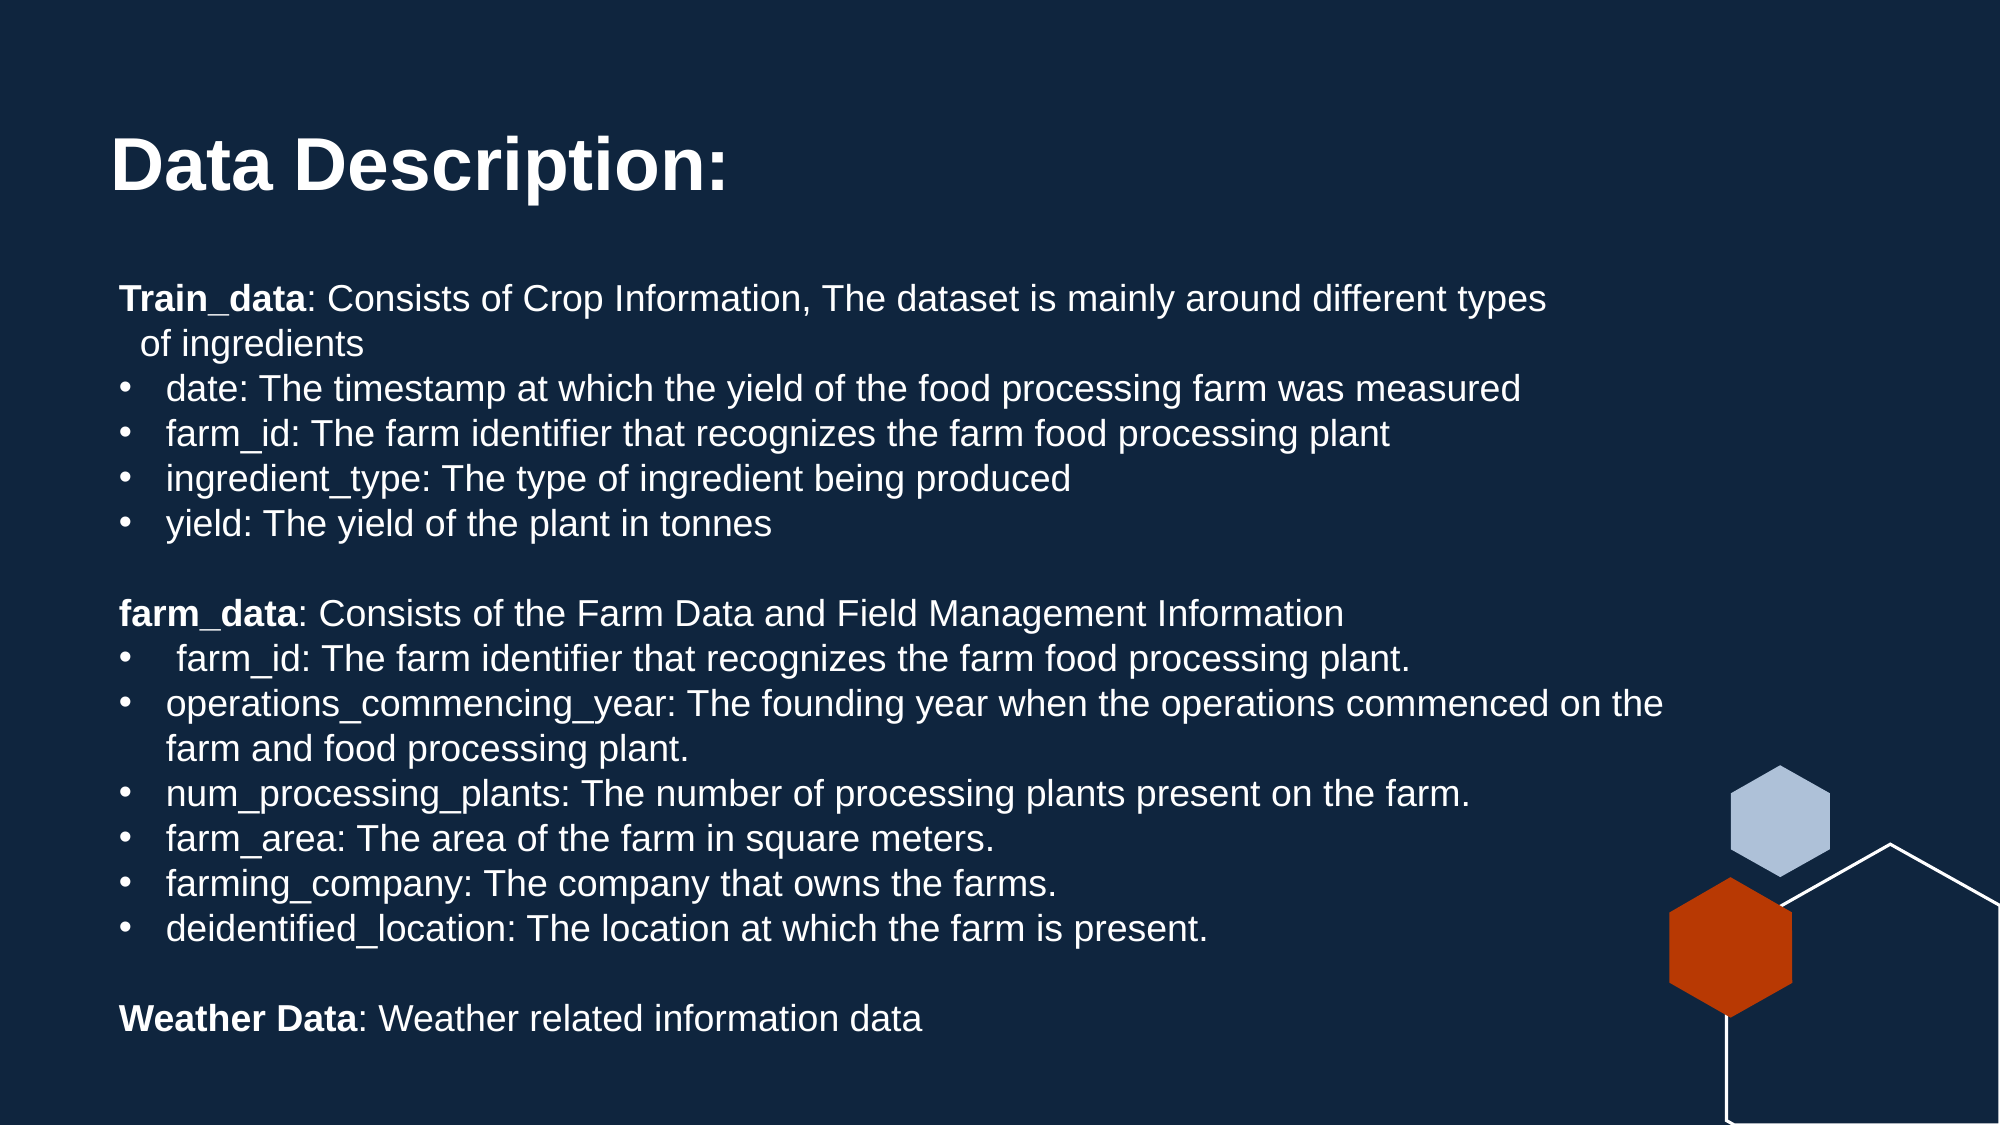

# Data Description:
Train_data: Consists of Crop Information, The dataset is mainly around different types 	           of ingredients
date: The timestamp at which the yield of the food processing farm was measured
farm_id: The farm identifier that recognizes the farm food processing plant
ingredient_type: The type of ingredient being produced
yield: The yield of the plant in tonnes

farm_data: Consists of the Farm Data and Field Management Information
 farm_id: The farm identifier that recognizes the farm food processing plant.
operations_commencing_year: The founding year when the operations commenced on the farm and food processing plant.
num_processing_plants: The number of processing plants present on the farm.
farm_area: The area of the farm in square meters.
farming_company: The company that owns the farms.
deidentified_location: The location at which the farm is present.

Weather Data: Weather related information data